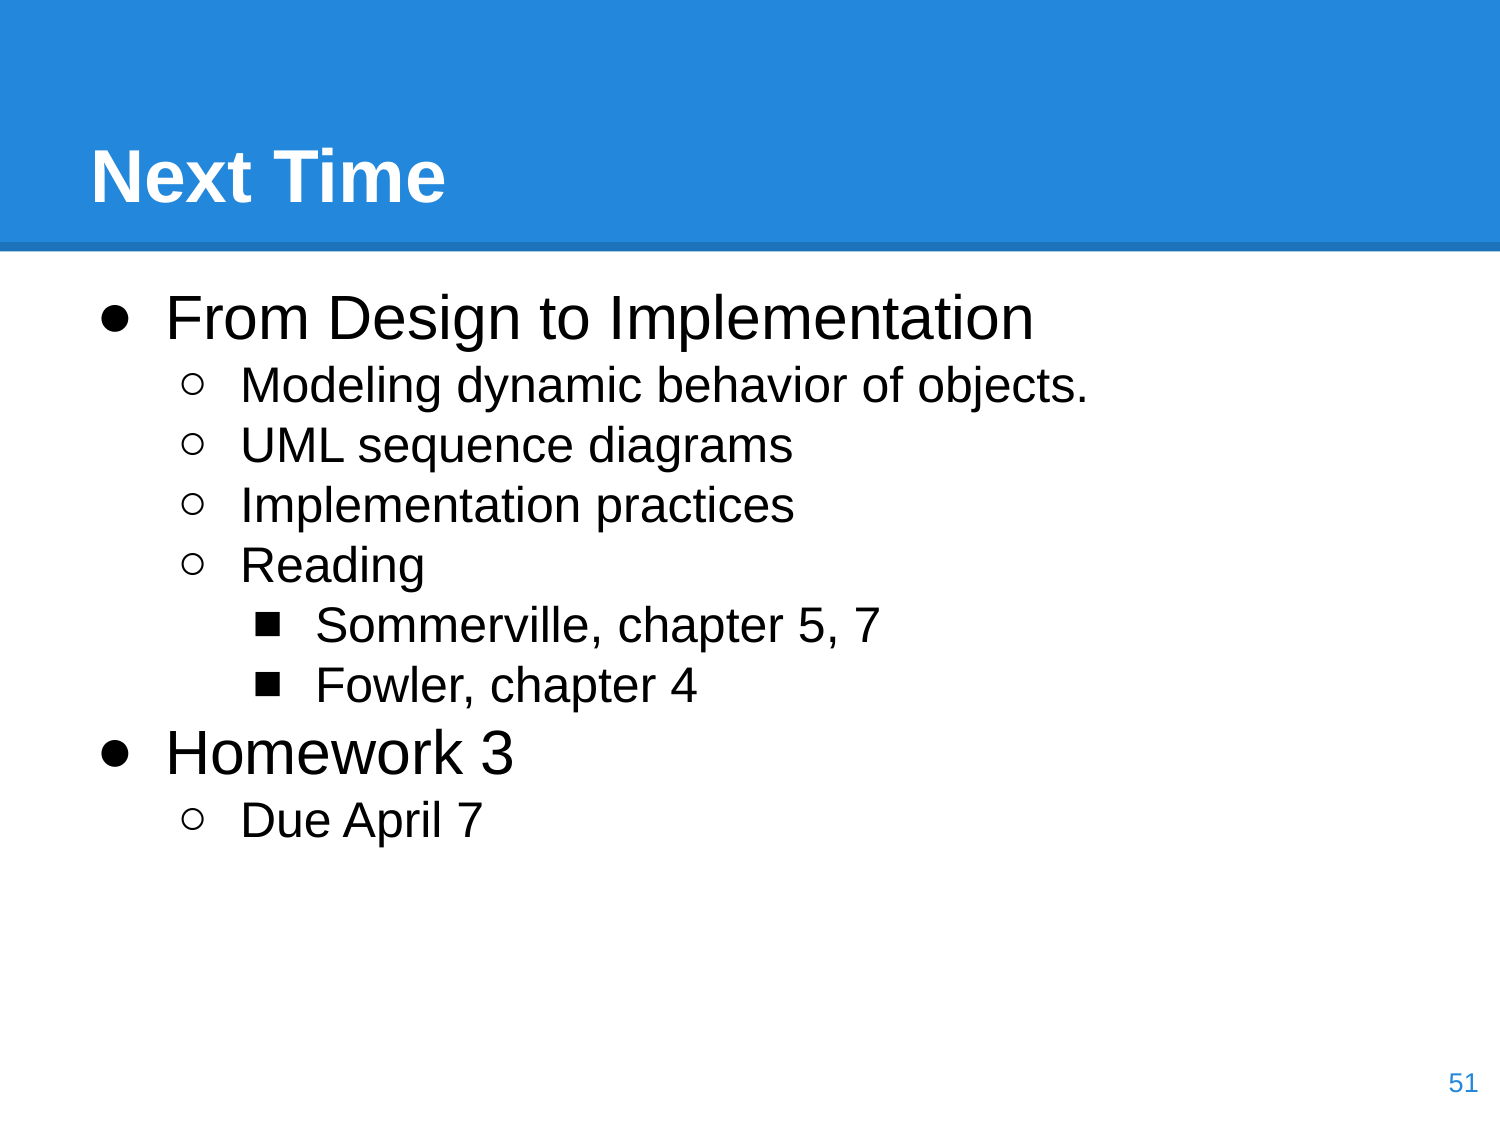

# Next Time
From Design to Implementation
Modeling dynamic behavior of objects.
UML sequence diagrams
Implementation practices
Reading
Sommerville, chapter 5, 7
Fowler, chapter 4
Homework 3
Due April 7

51